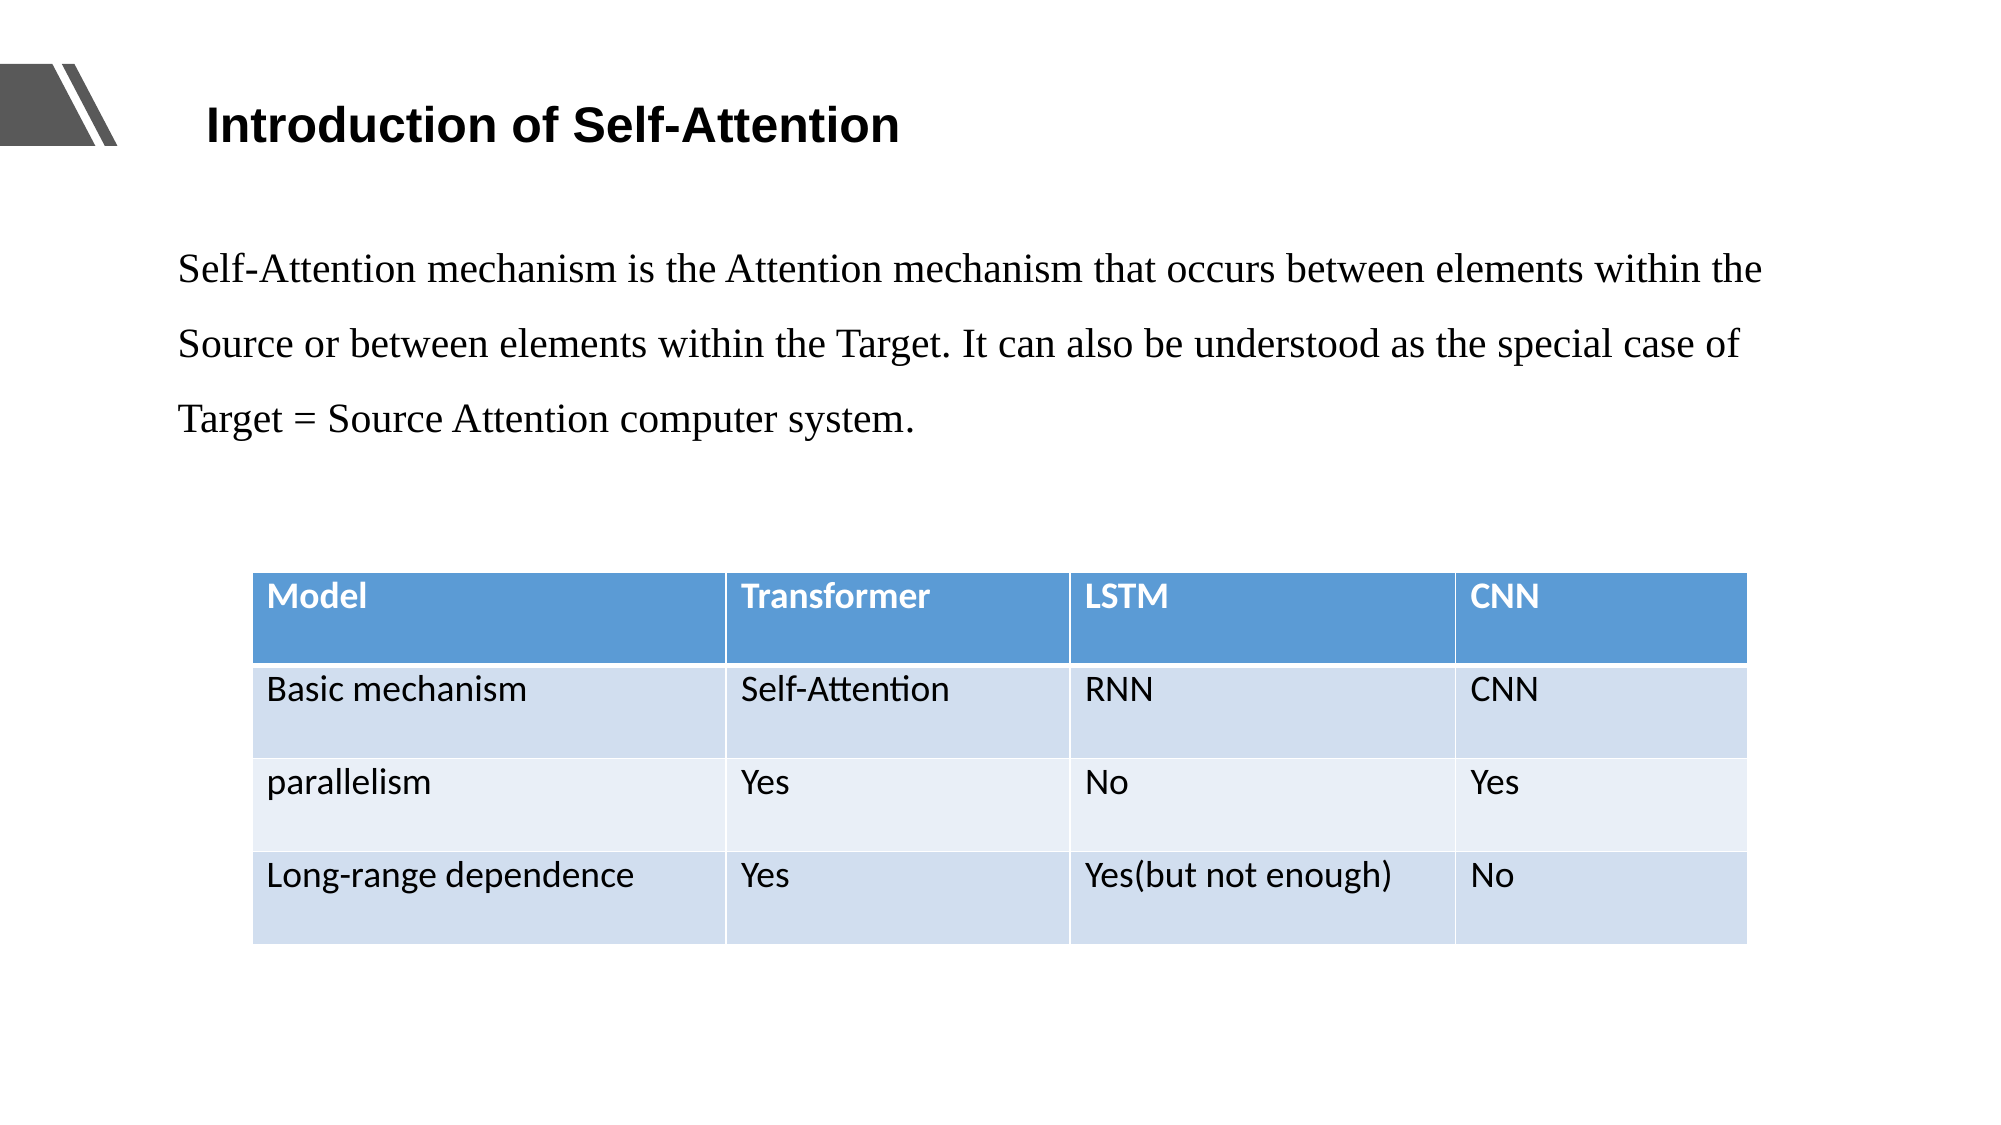

Introduction of Self-Attention
Self-Attention mechanism is the Attention mechanism that occurs between elements within the Source or between elements within the Target. It can also be understood as the special case of Target = Source Attention computer system.
| Model | Transformer | LSTM | CNN |
| --- | --- | --- | --- |
| Basic mechanism | Self-Attention | RNN | CNN |
| parallelism | Yes | No | Yes |
| Long-range dependence | Yes | Yes(but not enough) | No |